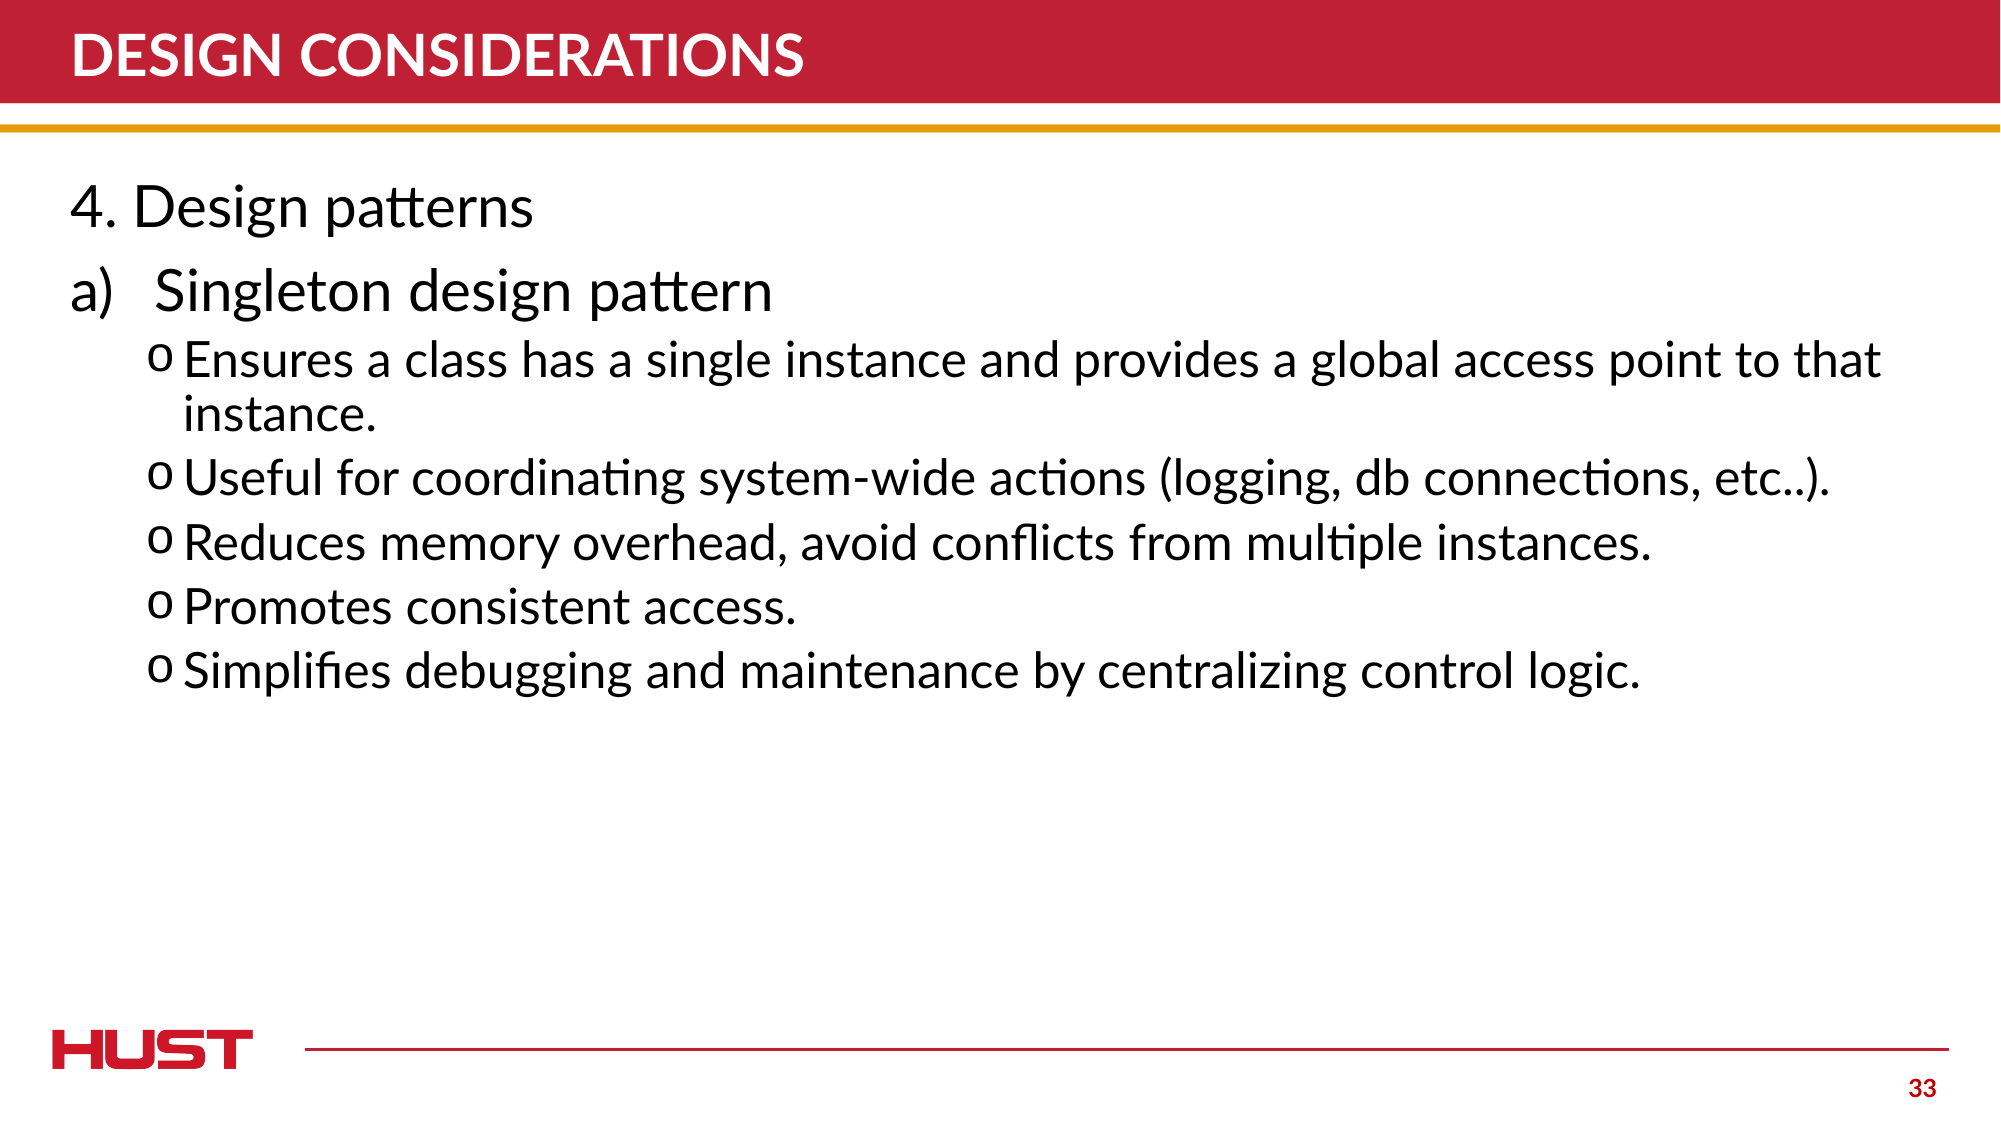

# DESIGN CONSIDERATIONS
4. Design patterns
Singleton design pattern
Ensures a class has a single instance and provides a global access point to that instance.
Useful for coordinating system-wide actions (logging, db connections, etc..).
Reduces memory overhead, avoid conflicts from multiple instances.
Promotes consistent access.
Simplifies debugging and maintenance by centralizing control logic.

33